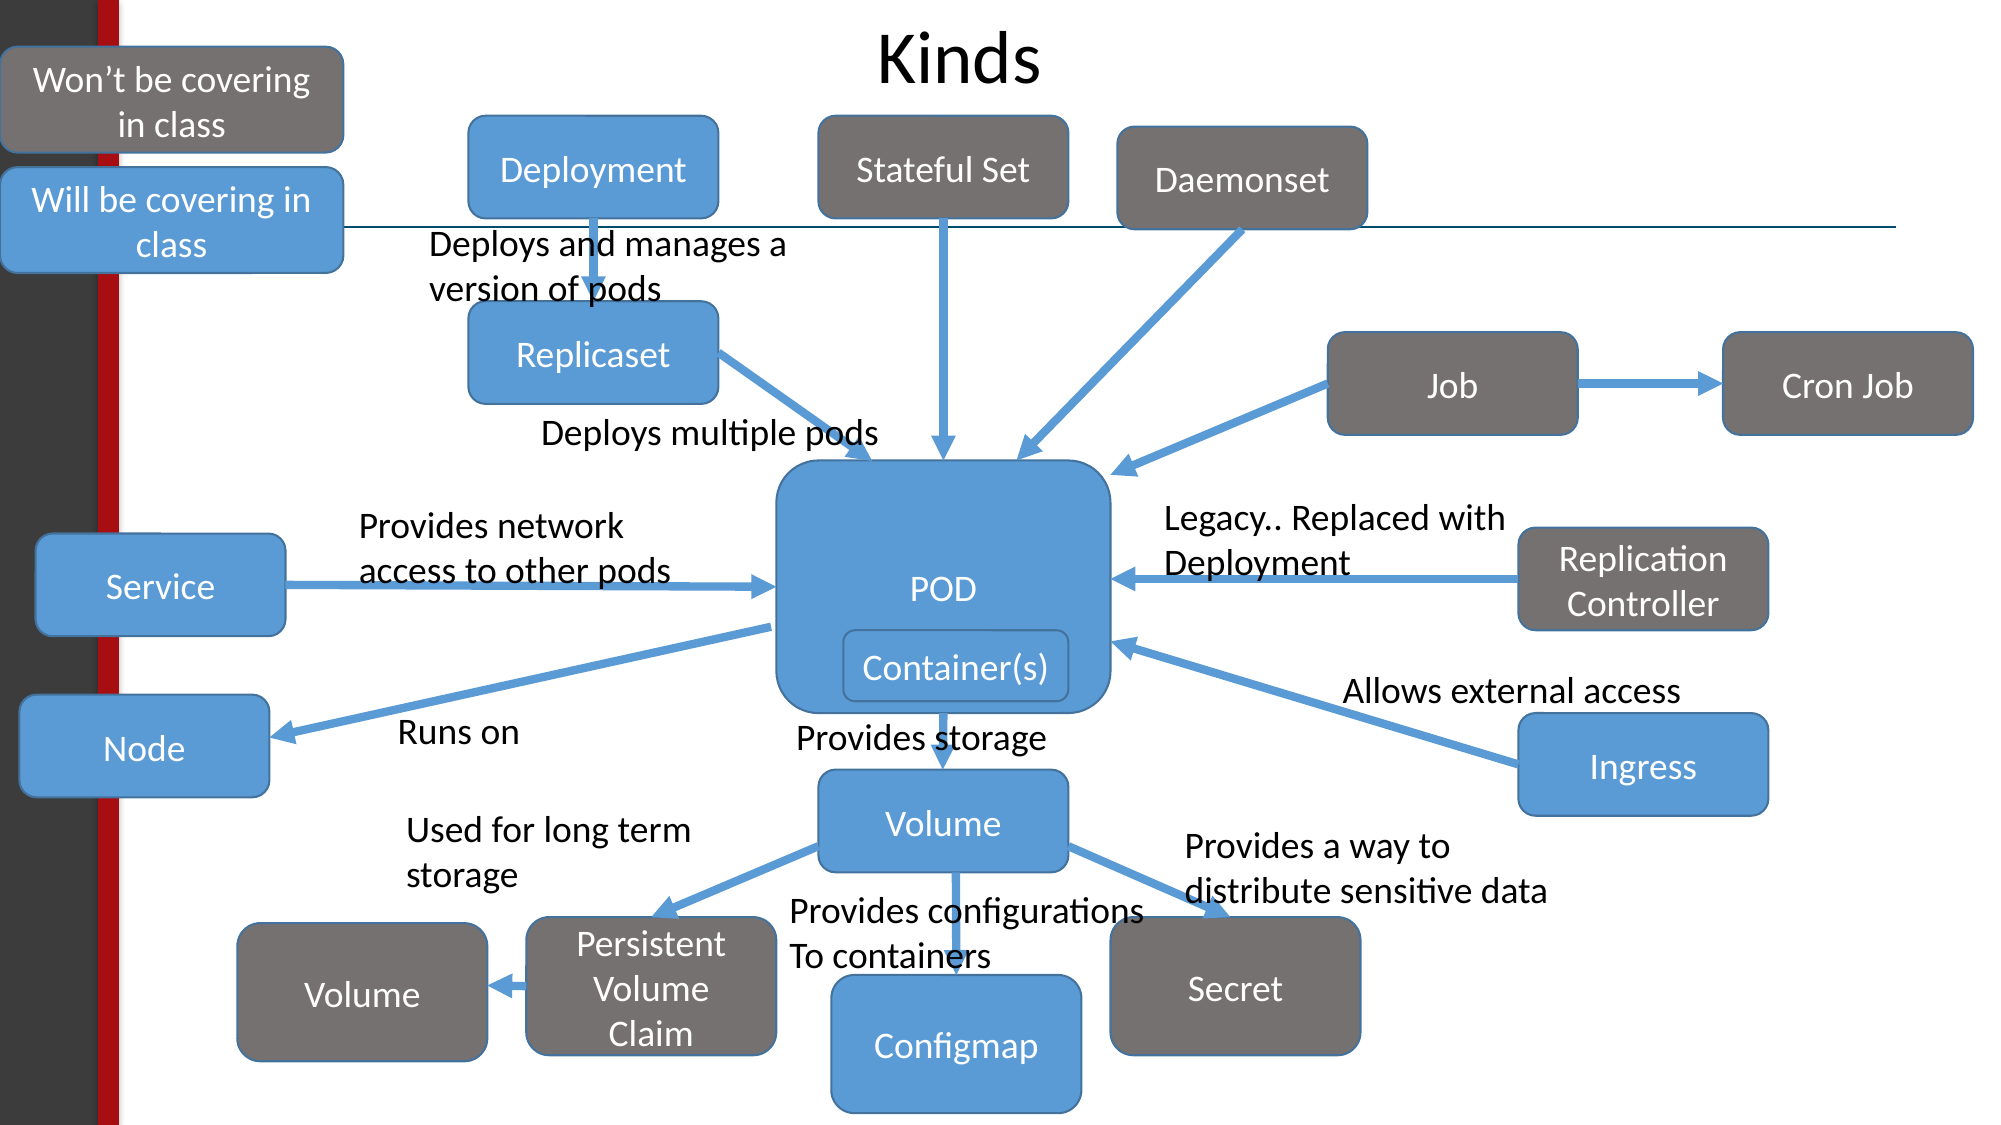

Kinds
Won’t be covering in class
Deployment
Stateful Set
Daemonset
Will be covering in class
Deploys and manages a version of pods
Replicaset
Job
Cron Job
Deploys multiple pods
POD
Legacy.. Replaced with Deployment
Provides network access to other pods
Replication
Controller
Service
Container(s)
Allows external access
Node
Runs on
Provides storage
Ingress
Volume
Used for long term storage
Provides a way to distribute sensitive data
Provides configurations
To containers
Persistent Volume Claim
Secret
Volume
Configmap